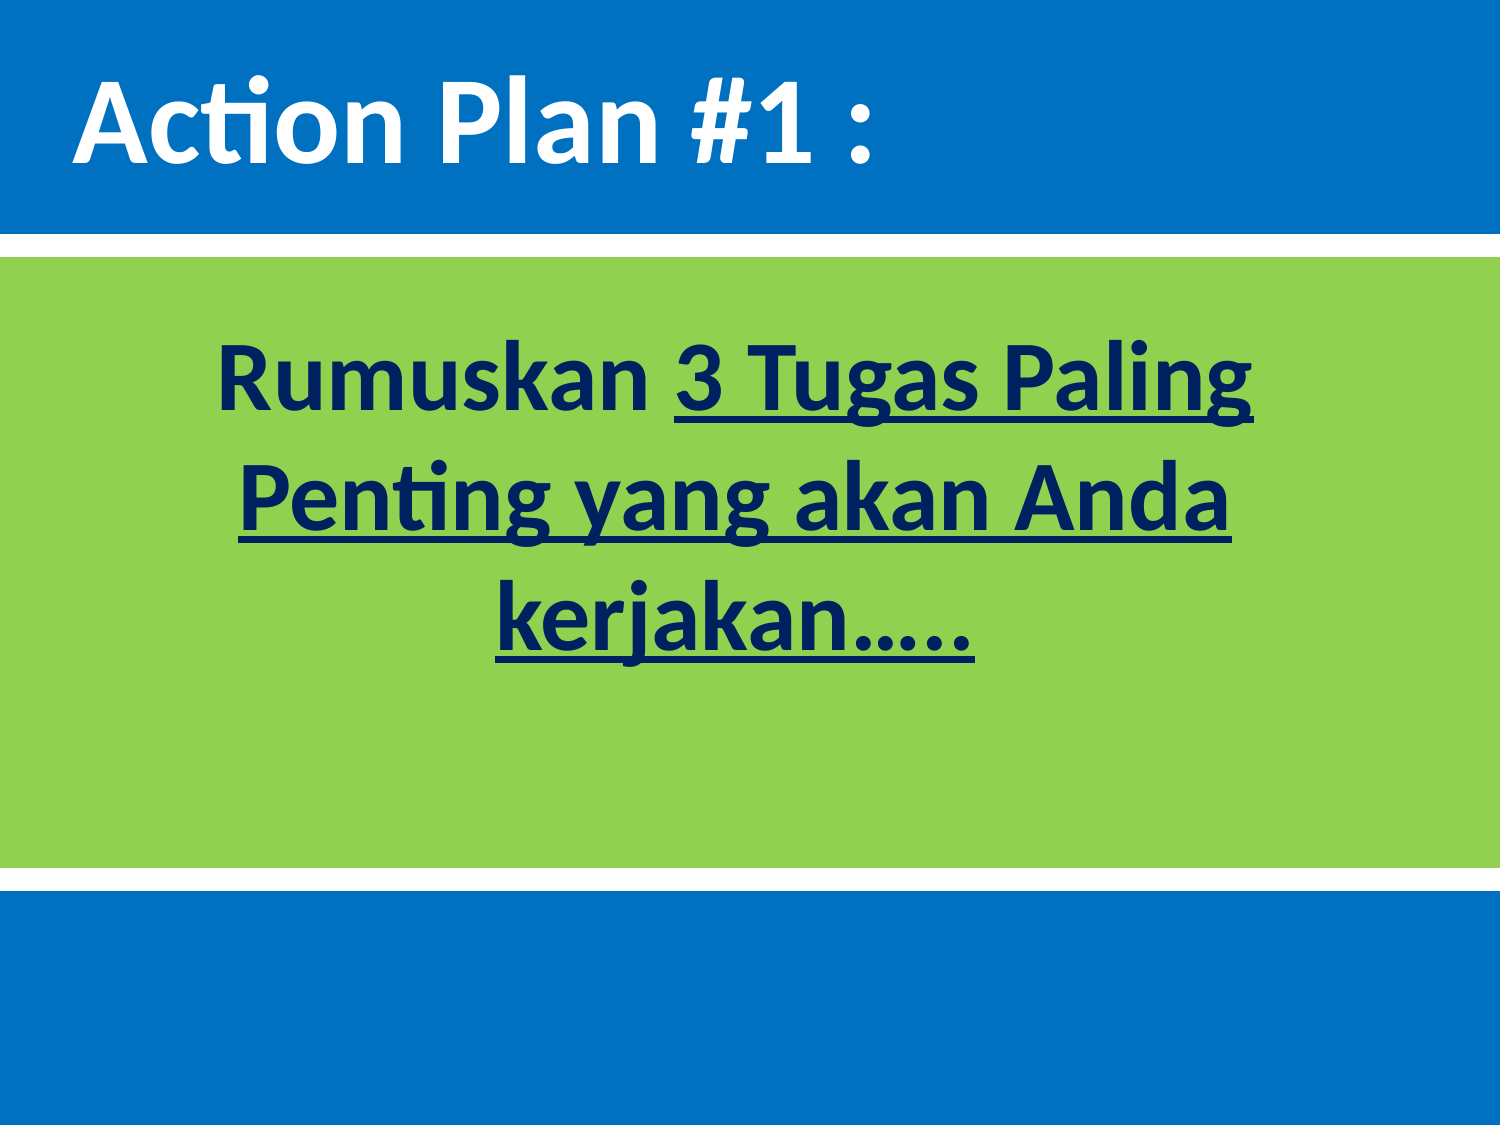

Action Plan #1 :

Rumuskan 3 Tugas Paling Penting yang akan Anda kerjakan…..